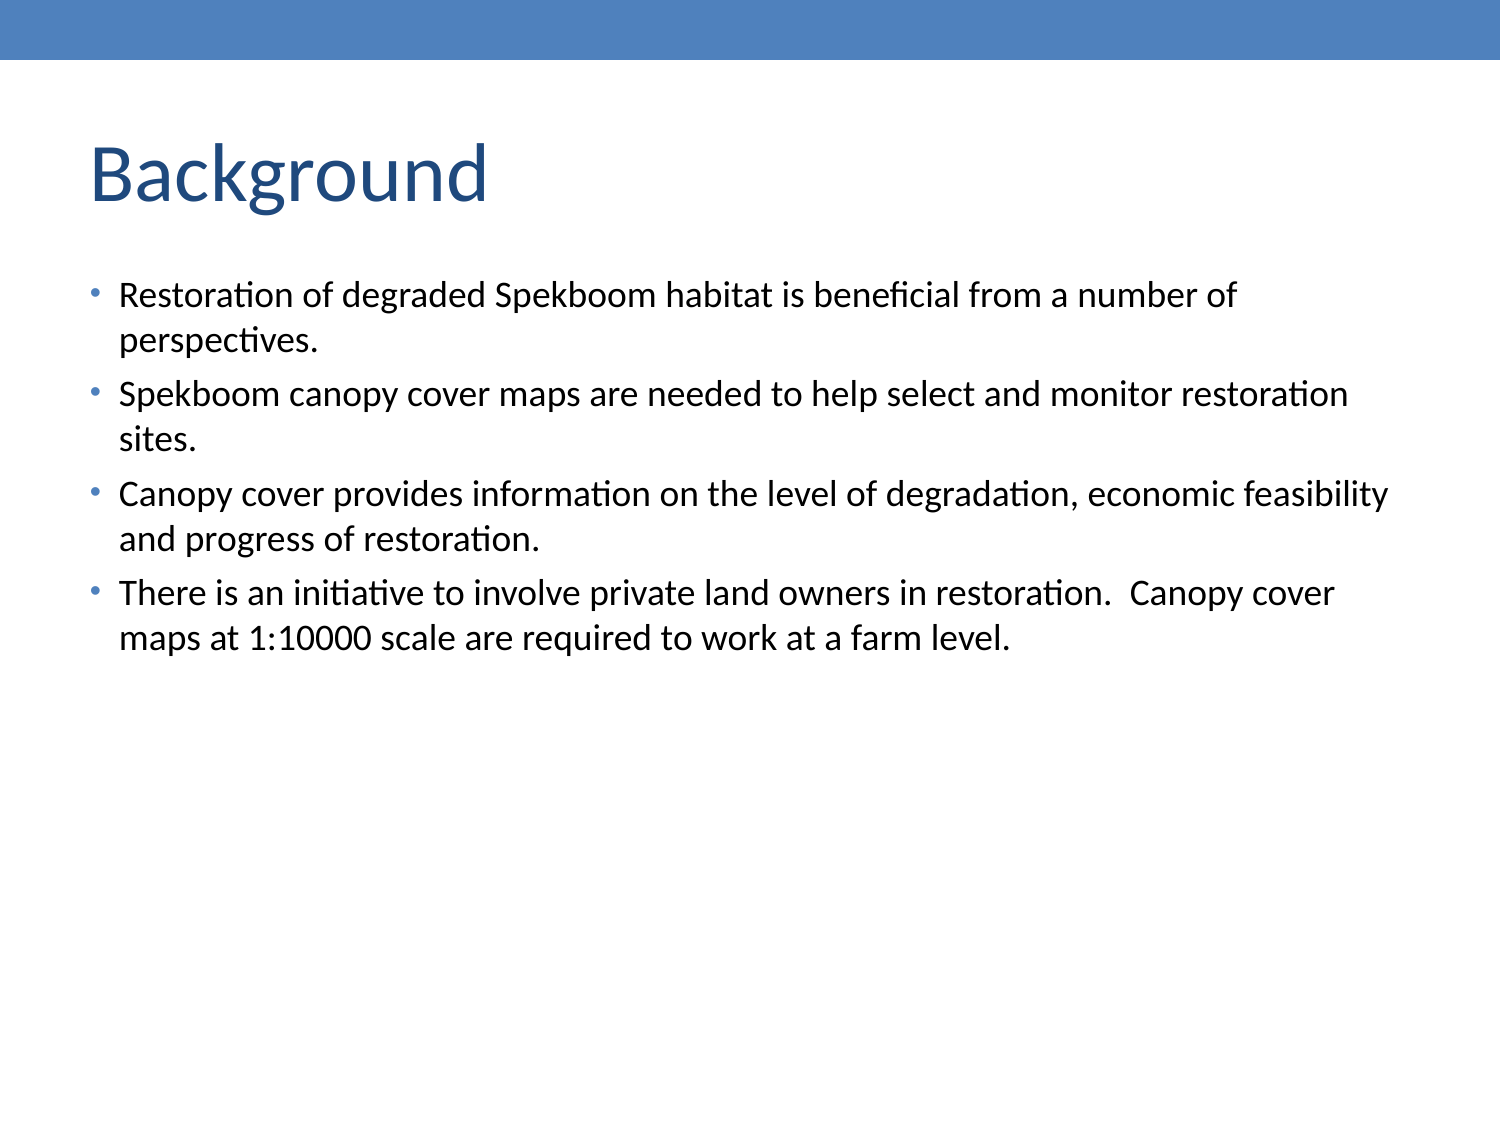

Background
Restoration of degraded Spekboom habitat is beneficial from a number of perspectives.
Spekboom canopy cover maps are needed to help select and monitor restoration sites.
Canopy cover provides information on the level of degradation, economic feasibility and progress of restoration.
There is an initiative to involve private land owners in restoration.  Canopy cover maps at 1:10000 scale are required to work at a farm level.